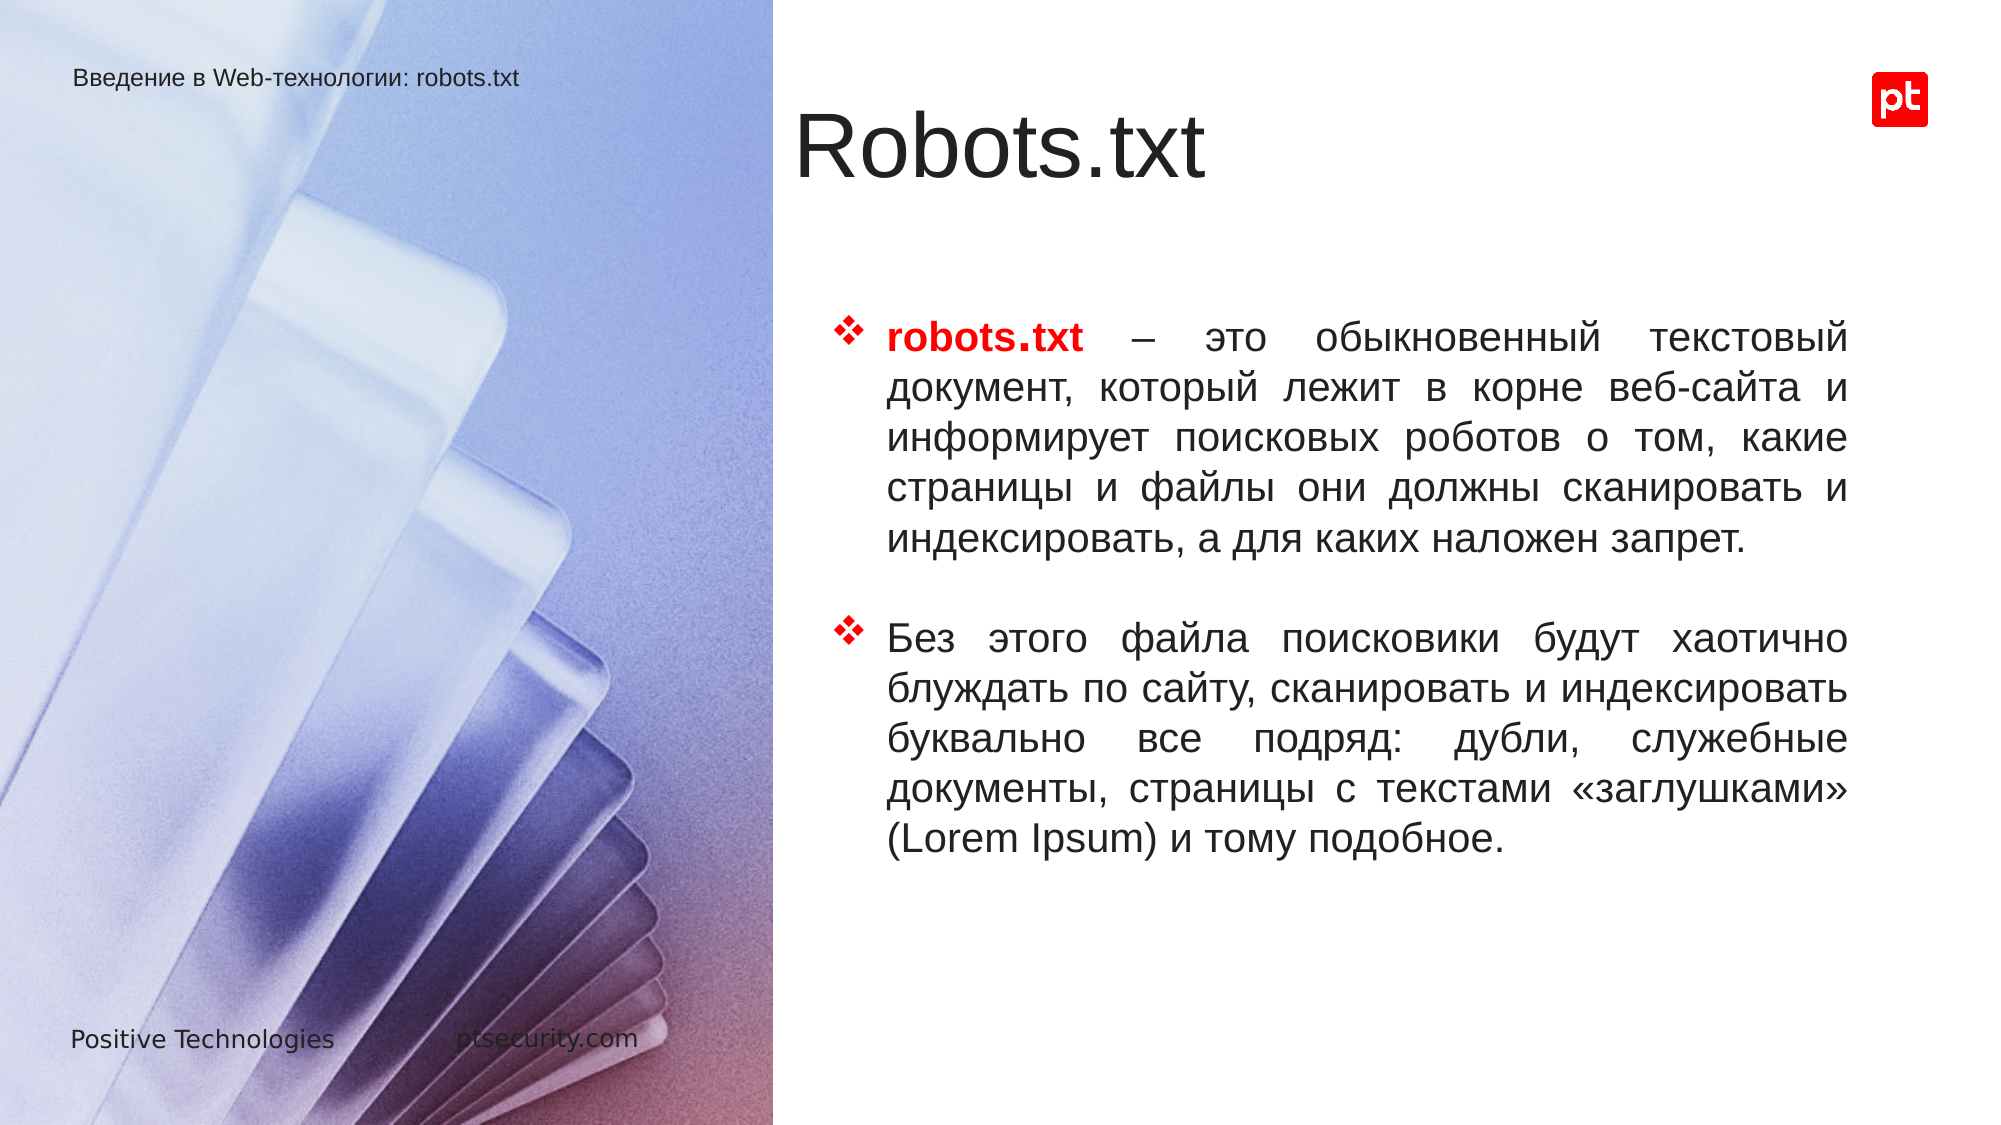

Введение в Web-технологии: robots.txt

Robots.txt
robots.txt – это обыкновенный текстовый документ, который лежит в корне веб-сайта и информирует поисковых роботов о том, какие страницы и файлы они должны сканировать и индексировать, а для каких наложен запрет.

Без этого файла поисковики будут хаотично блуждать по сайту, сканировать и индексировать буквально все подряд: дубли, служебные документы, страницы с текстами «заглушками» (Lorem Ipsum) и тому подобное.